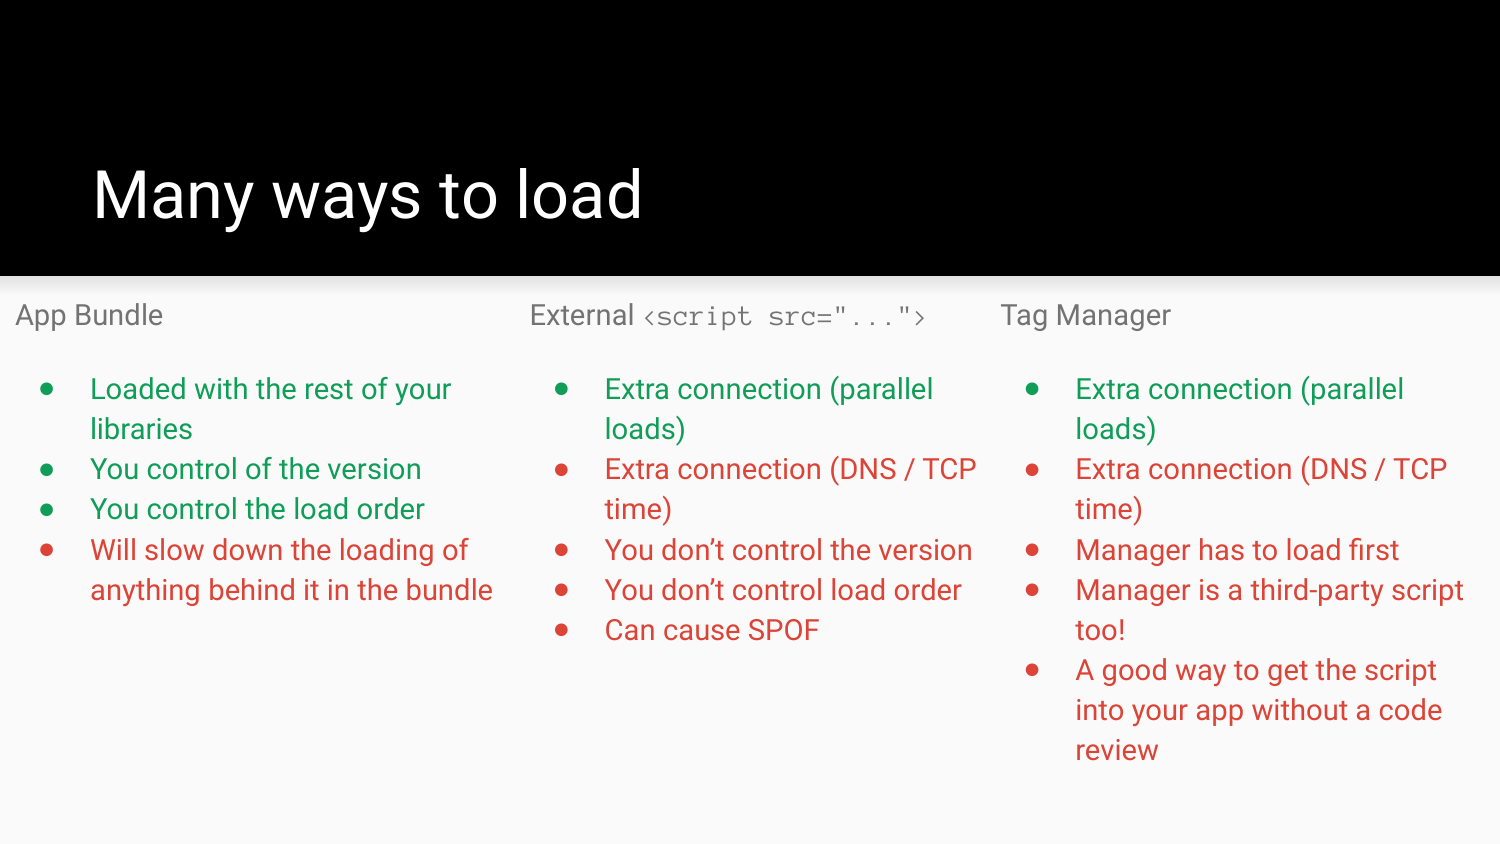

# Many ways to load
App Bundle
Loaded with the rest of your libraries
You control of the version
You control the load order
Will slow down the loading of anything behind it in the bundle
External <script src="...">
Extra connection (parallel loads)
Extra connection (DNS / TCP time)
You don’t control the version
You don’t control load order
Can cause SPOF
Tag Manager
Extra connection (parallel loads)
Extra connection (DNS / TCP time)
Manager has to load first
Manager is a third-party script too!
A good way to get the script into your app without a code review